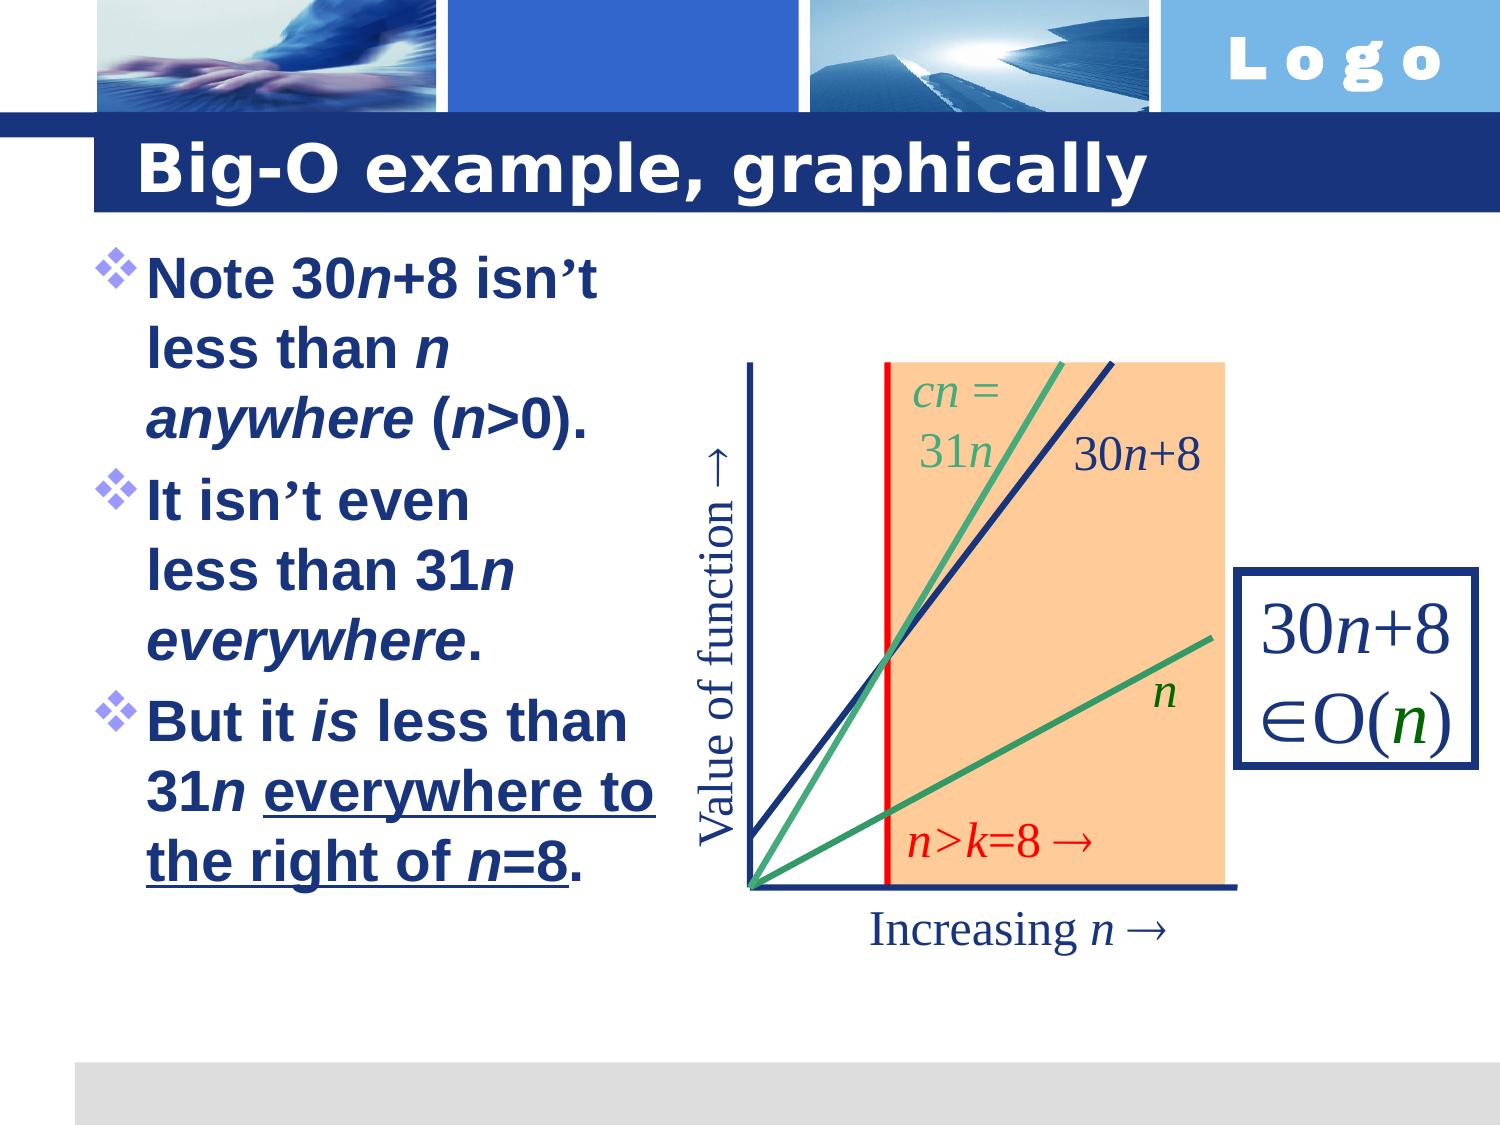

# Big-O example, graphically
Note 30n+8 isn’t
less than n
anywhere (n>0).
It isn’t even
less than 31n
everywhere.
But it is less than
31n everywhere to
the right of n=8.
cn =
31n

n>k=8 →
30n+8
30n+8
∈O(n)
Value of function →

n

Increasing n →
24